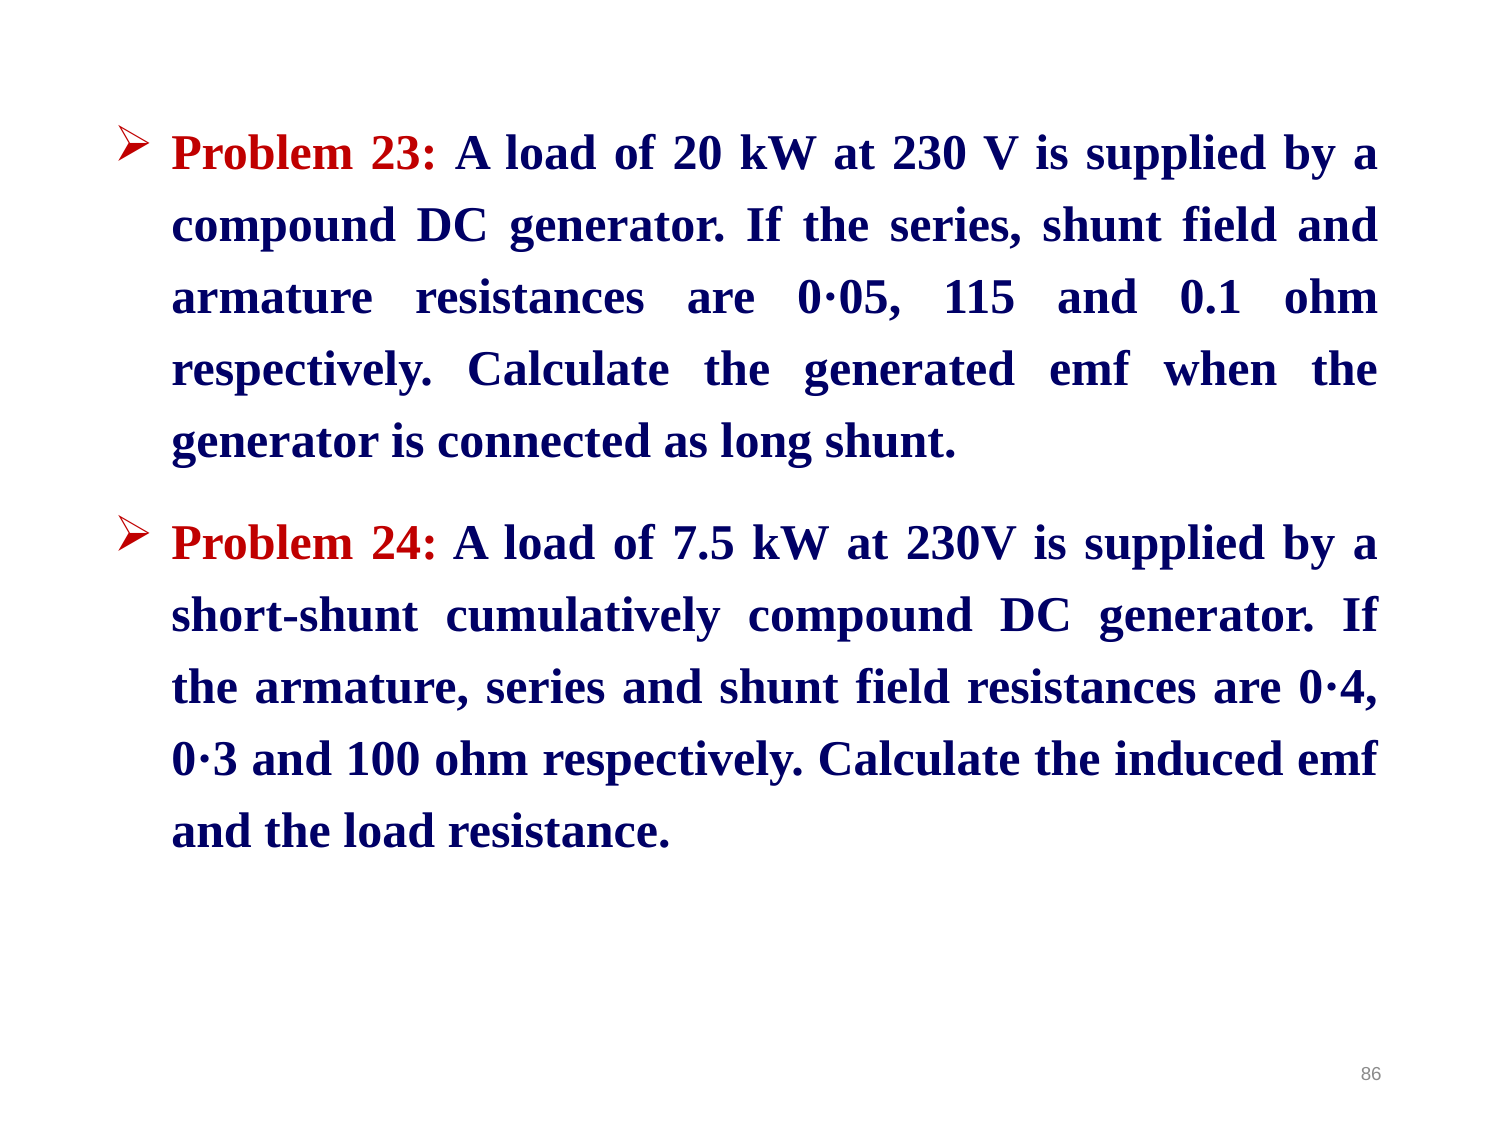

Problem 23: A load of 20 kW at 230 V is supplied by a compound DC generator. If the series, shunt field and armature resistances are 0·05, 115 and 0.1 ohm respectively. Calculate the generated emf when the generator is connected as long shunt.

Problem 24: A load of 7.5 kW at 230V is supplied by a short-shunt cumulatively compound DC generator. If the armature, series and shunt field resistances are 0·4, 0·3 and 100 ohm respectively. Calculate the induced emf and the load resistance.

86